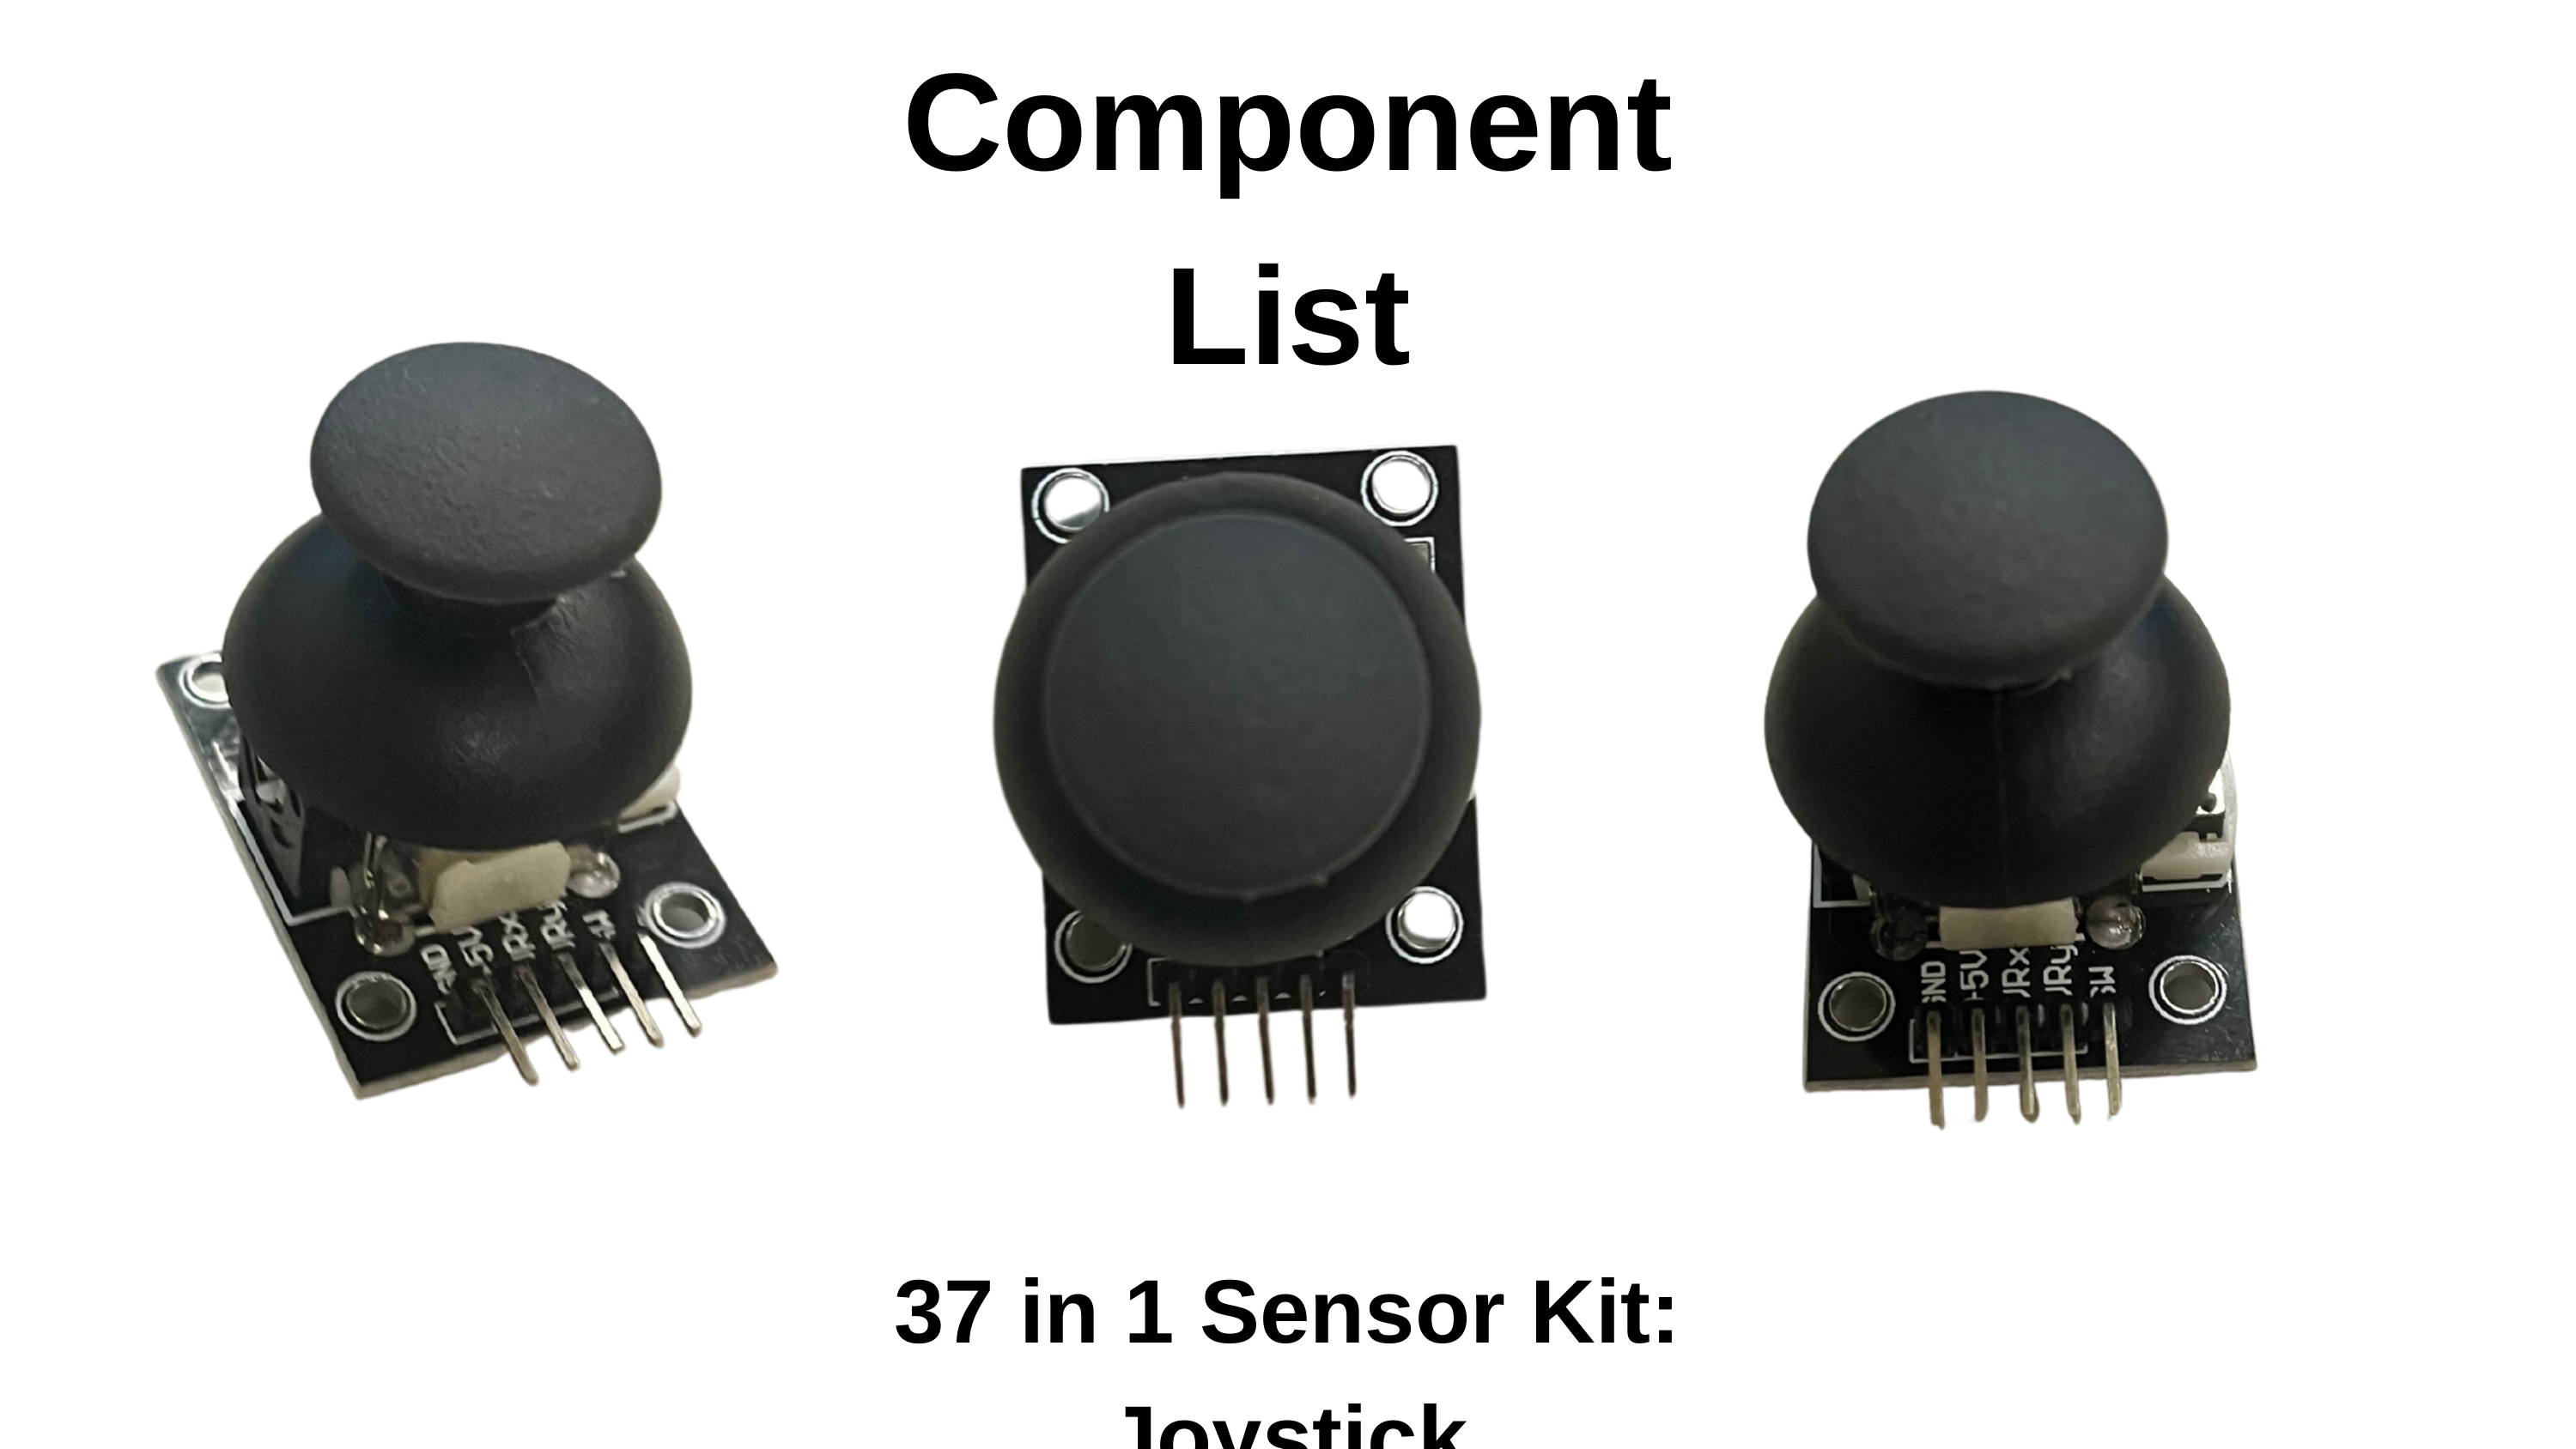

Component List

37 in 1 Sensor Kit: Joystick